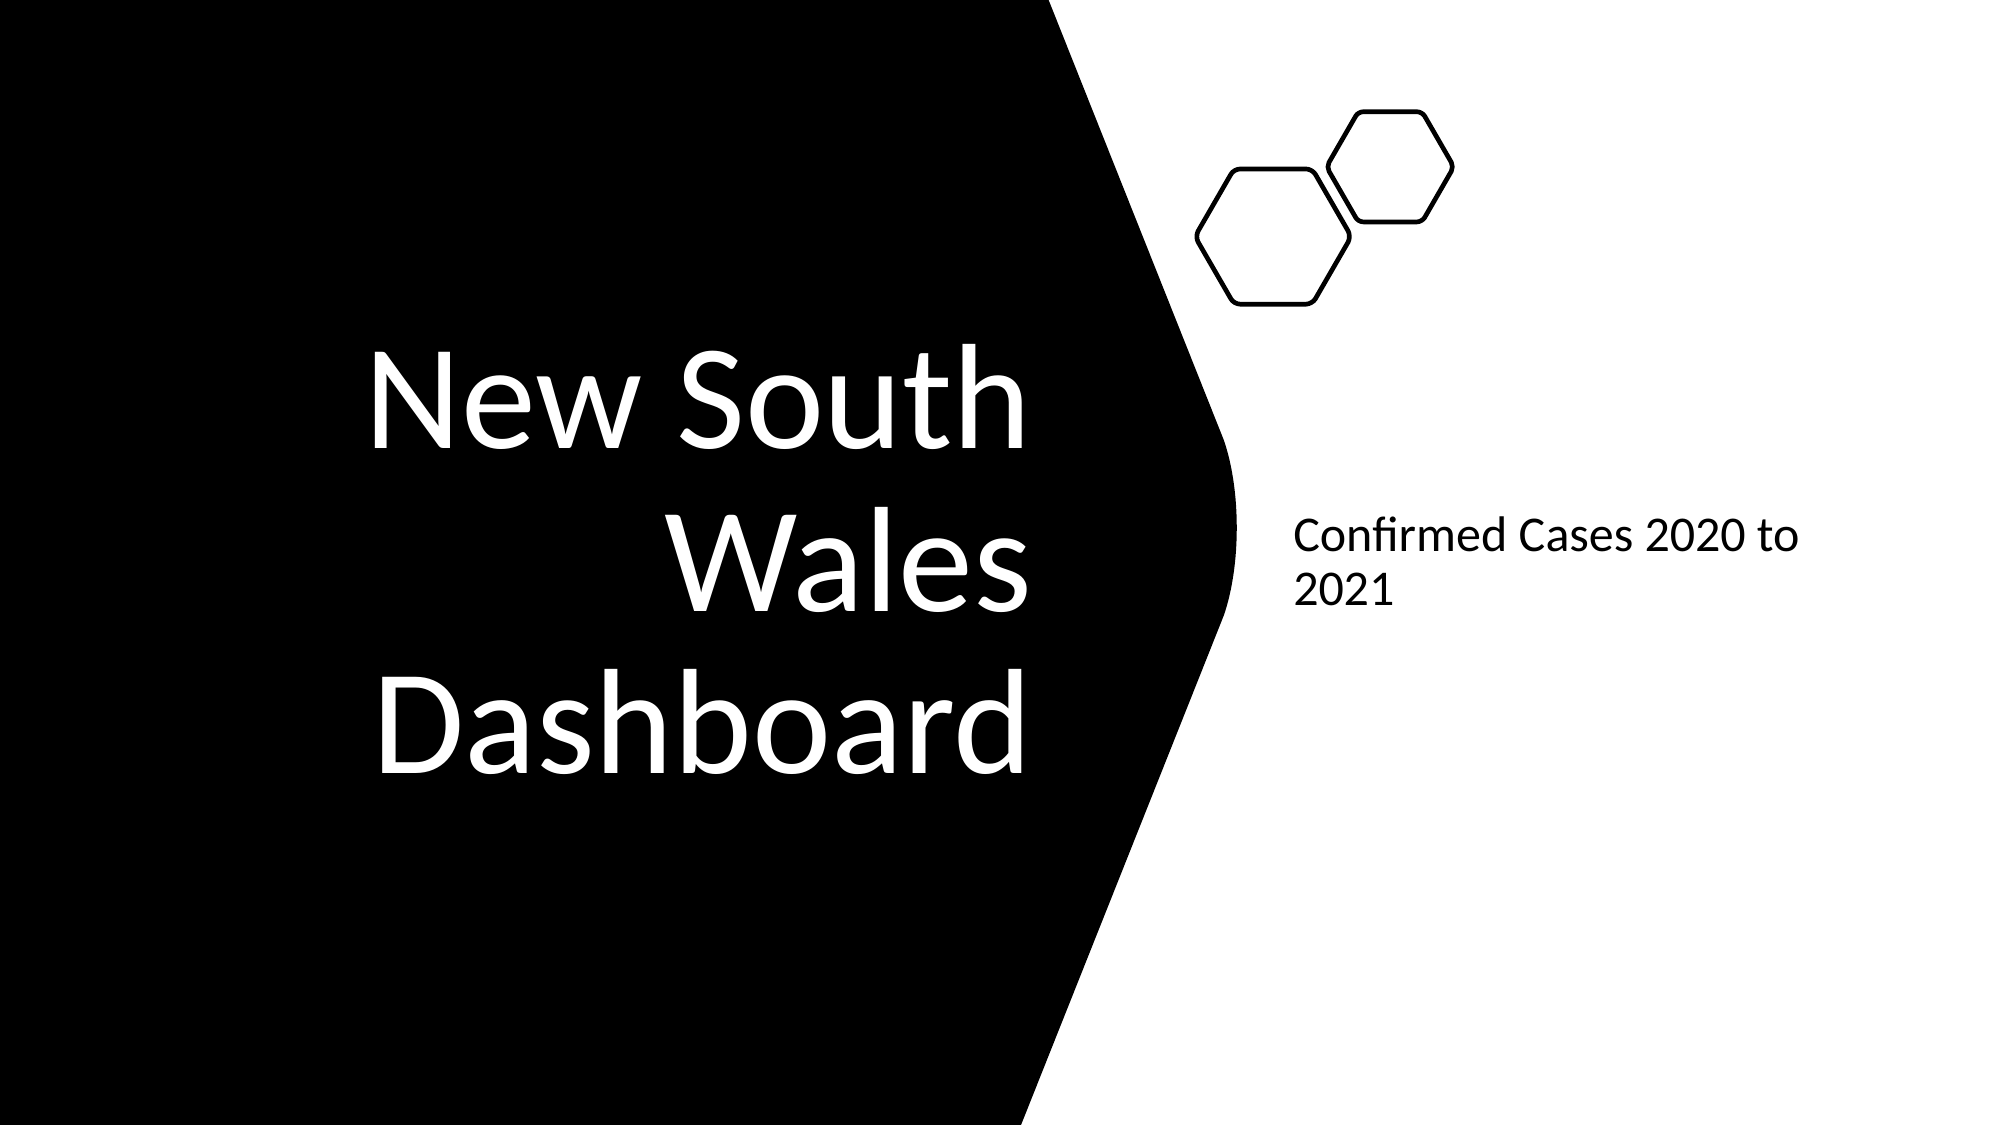

# New South Wales Dashboard
Confirmed Cases 2020 to 2021